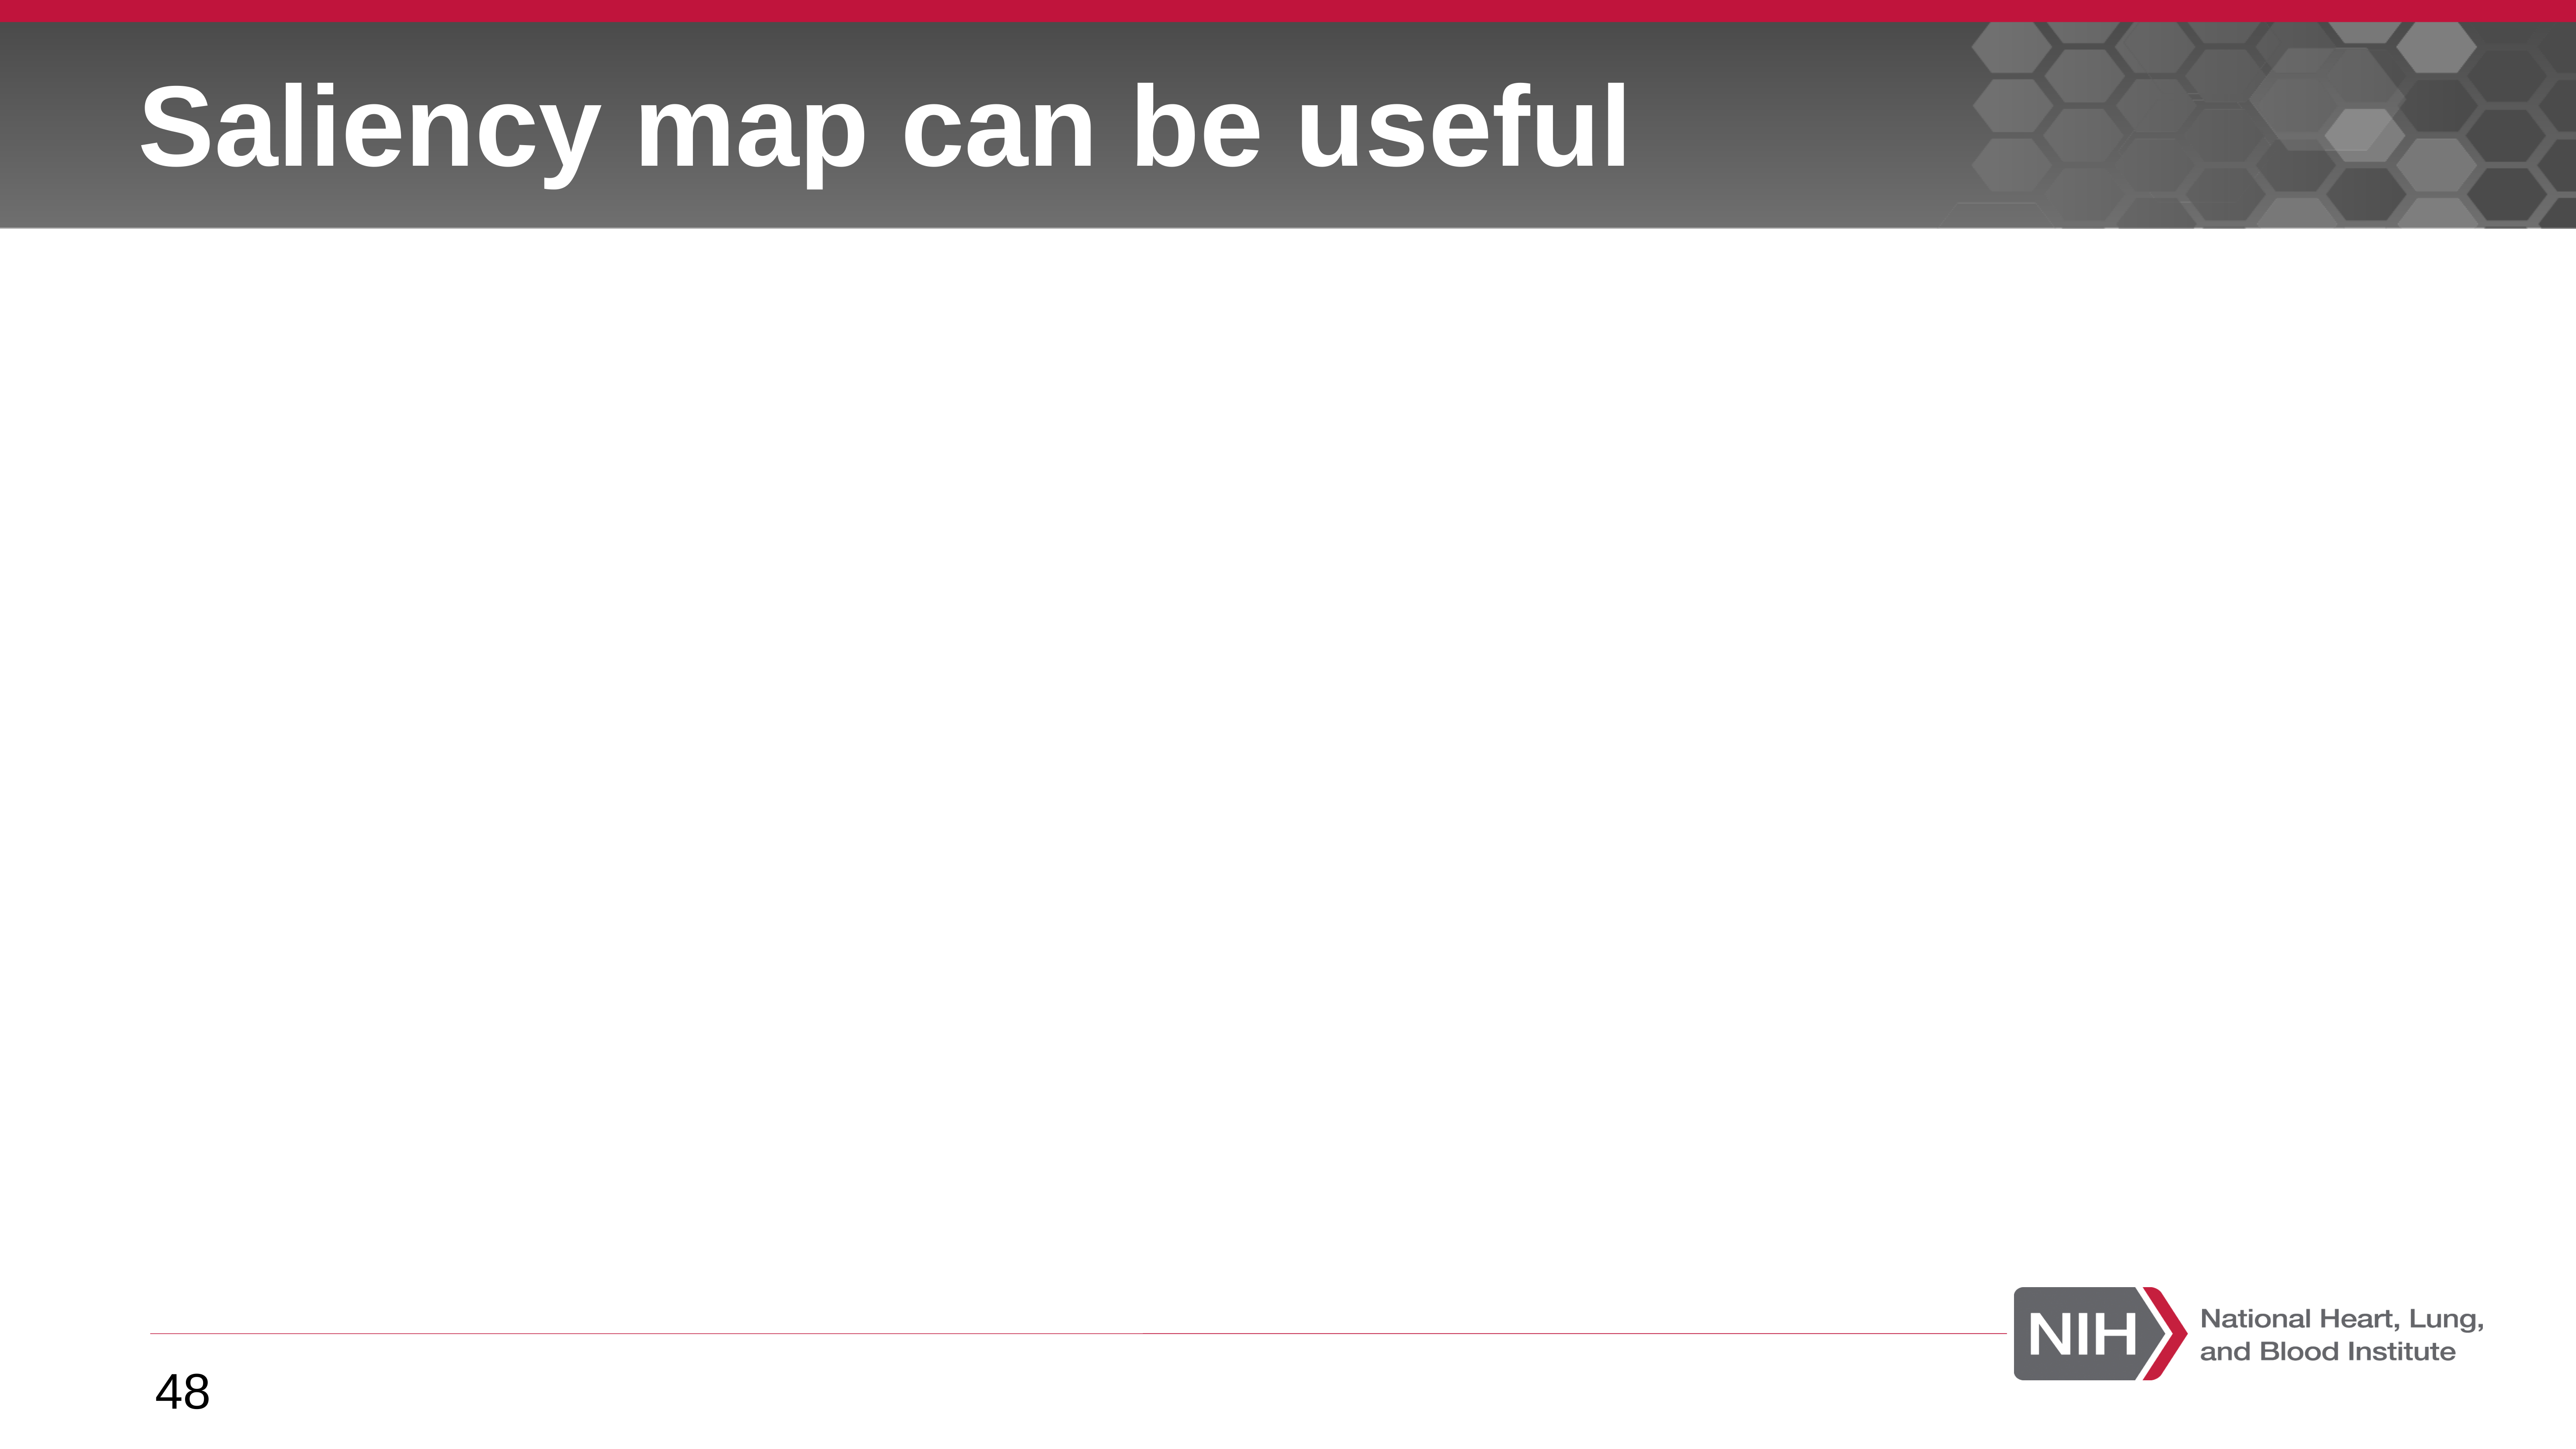

# Saliency map can be useful
48